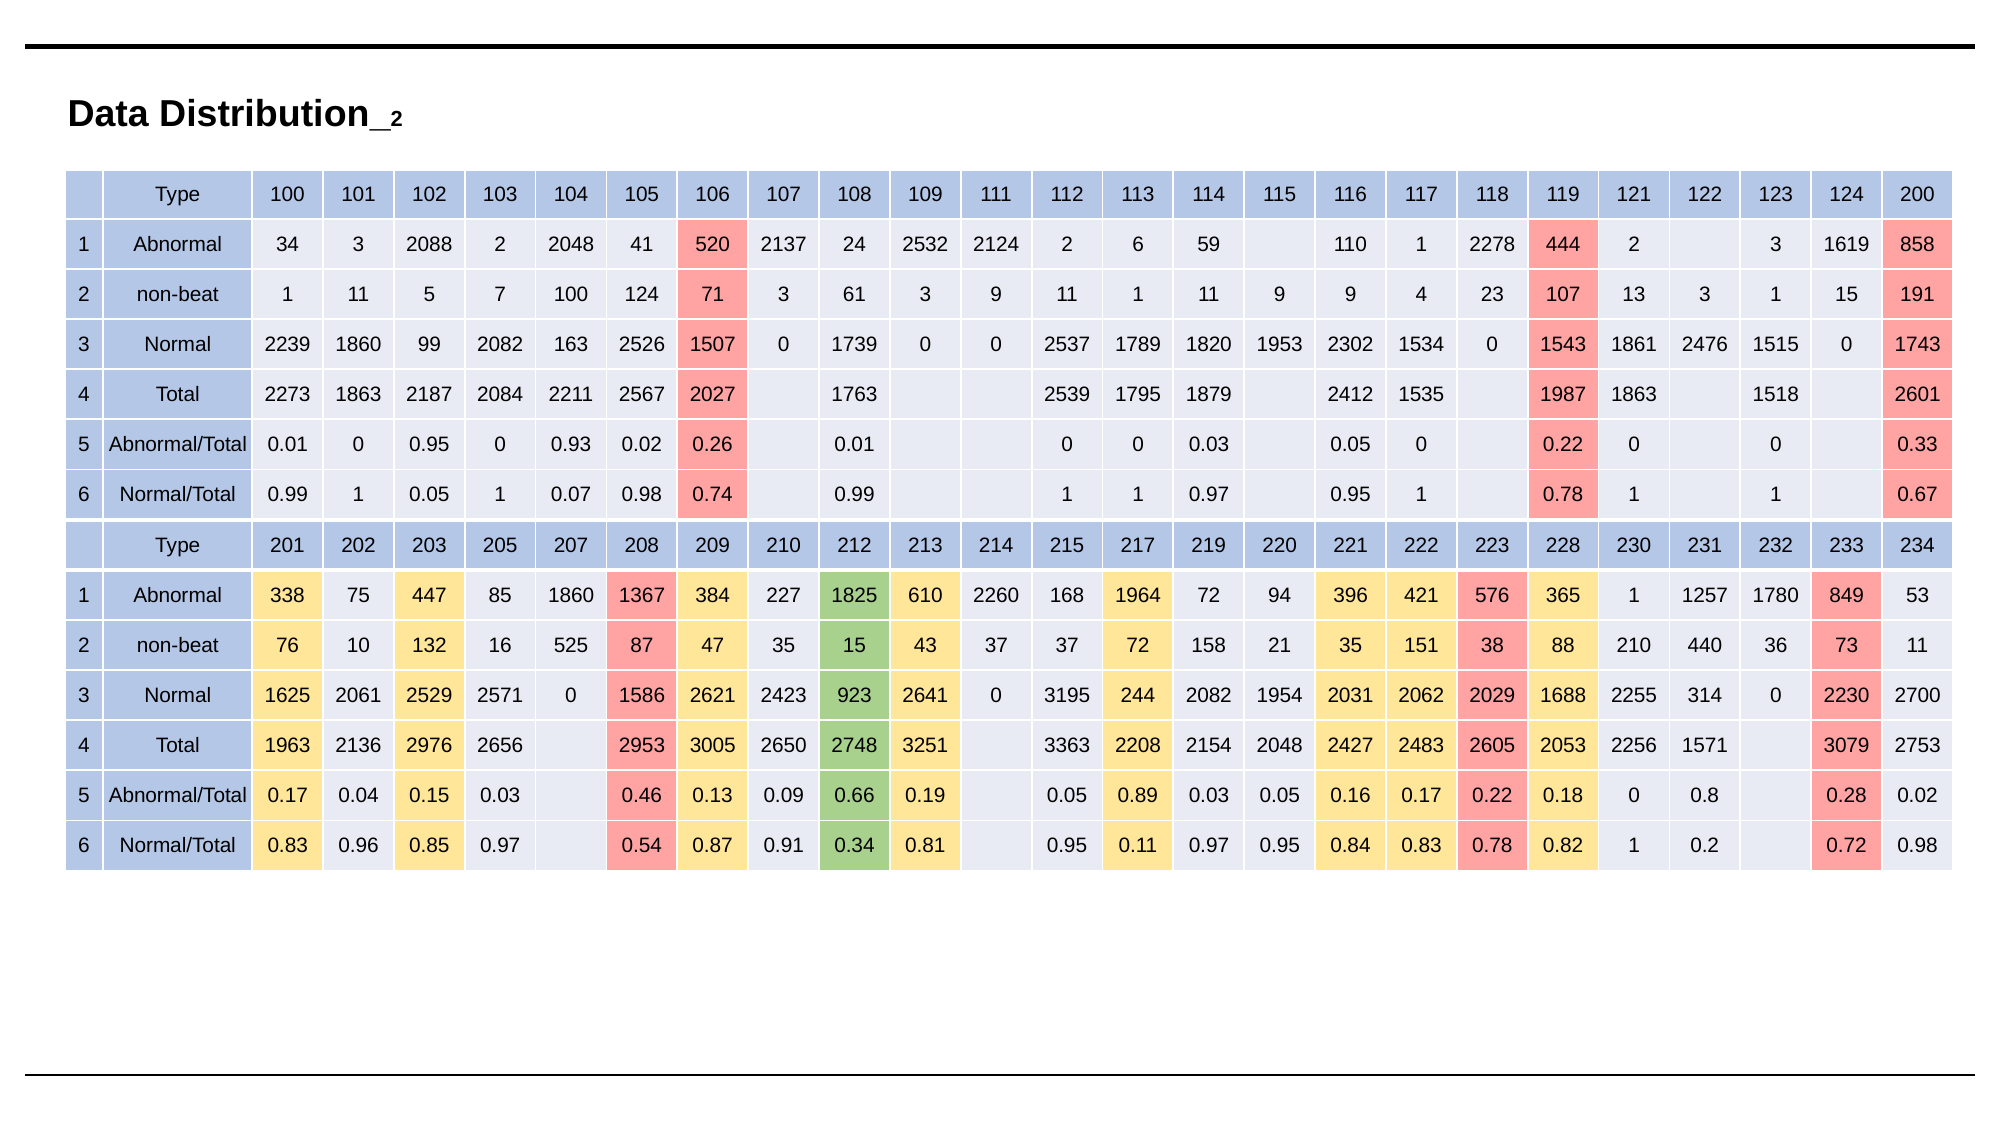

Data Distribution_2
|  | Type | 100 | 101 | 102 | 103 | 104 | 105 | 106 | 107 | 108 | 109 | 111 | 112 | 113 | 114 | 115 | 116 | 117 | 118 | 119 | 121 | 122 | 123 | 124 | 200 |
| --- | --- | --- | --- | --- | --- | --- | --- | --- | --- | --- | --- | --- | --- | --- | --- | --- | --- | --- | --- | --- | --- | --- | --- | --- | --- |
| 1 | Abnormal | 34 | 3 | 2088 | 2 | 2048 | 41 | 520 | 2137 | 24 | 2532 | 2124 | 2 | 6 | 59 |  | 110 | 1 | 2278 | 444 | 2 |  | 3 | 1619 | 858 |
| 2 | non-beat | 1 | 11 | 5 | 7 | 100 | 124 | 71 | 3 | 61 | 3 | 9 | 11 | 1 | 11 | 9 | 9 | 4 | 23 | 107 | 13 | 3 | 1 | 15 | 191 |
| 3 | Normal | 2239 | 1860 | 99 | 2082 | 163 | 2526 | 1507 | 0 | 1739 | 0 | 0 | 2537 | 1789 | 1820 | 1953 | 2302 | 1534 | 0 | 1543 | 1861 | 2476 | 1515 | 0 | 1743 |
| 4 | Total | 2273 | 1863 | 2187 | 2084 | 2211 | 2567 | 2027 |  | 1763 |  |  | 2539 | 1795 | 1879 |  | 2412 | 1535 |  | 1987 | 1863 |  | 1518 |  | 2601 |
| 5 | Abnormal/Total | 0.01 | 0 | 0.95 | 0 | 0.93 | 0.02 | 0.26 |  | 0.01 |  |  | 0 | 0 | 0.03 |  | 0.05 | 0 |  | 0.22 | 0 |  | 0 |  | 0.33 |
| 6 | Normal/Total | 0.99 | 1 | 0.05 | 1 | 0.07 | 0.98 | 0.74 |  | 0.99 |  |  | 1 | 1 | 0.97 |  | 0.95 | 1 |  | 0.78 | 1 |  | 1 |  | 0.67 |
|  | Type | 201 | 202 | 203 | 205 | 207 | 208 | 209 | 210 | 212 | 213 | 214 | 215 | 217 | 219 | 220 | 221 | 222 | 223 | 228 | 230 | 231 | 232 | 233 | 234 |
| 1 | Abnormal | 338 | 75 | 447 | 85 | 1860 | 1367 | 384 | 227 | 1825 | 610 | 2260 | 168 | 1964 | 72 | 94 | 396 | 421 | 576 | 365 | 1 | 1257 | 1780 | 849 | 53 |
| 2 | non-beat | 76 | 10 | 132 | 16 | 525 | 87 | 47 | 35 | 15 | 43 | 37 | 37 | 72 | 158 | 21 | 35 | 151 | 38 | 88 | 210 | 440 | 36 | 73 | 11 |
| 3 | Normal | 1625 | 2061 | 2529 | 2571 | 0 | 1586 | 2621 | 2423 | 923 | 2641 | 0 | 3195 | 244 | 2082 | 1954 | 2031 | 2062 | 2029 | 1688 | 2255 | 314 | 0 | 2230 | 2700 |
| 4 | Total | 1963 | 2136 | 2976 | 2656 |  | 2953 | 3005 | 2650 | 2748 | 3251 |  | 3363 | 2208 | 2154 | 2048 | 2427 | 2483 | 2605 | 2053 | 2256 | 1571 |  | 3079 | 2753 |
| 5 | Abnormal/Total | 0.17 | 0.04 | 0.15 | 0.03 |  | 0.46 | 0.13 | 0.09 | 0.66 | 0.19 |  | 0.05 | 0.89 | 0.03 | 0.05 | 0.16 | 0.17 | 0.22 | 0.18 | 0 | 0.8 |  | 0.28 | 0.02 |
| 6 | Normal/Total | 0.83 | 0.96 | 0.85 | 0.97 |  | 0.54 | 0.87 | 0.91 | 0.34 | 0.81 |  | 0.95 | 0.11 | 0.97 | 0.95 | 0.84 | 0.83 | 0.78 | 0.82 | 1 | 0.2 |  | 0.72 | 0.98 |